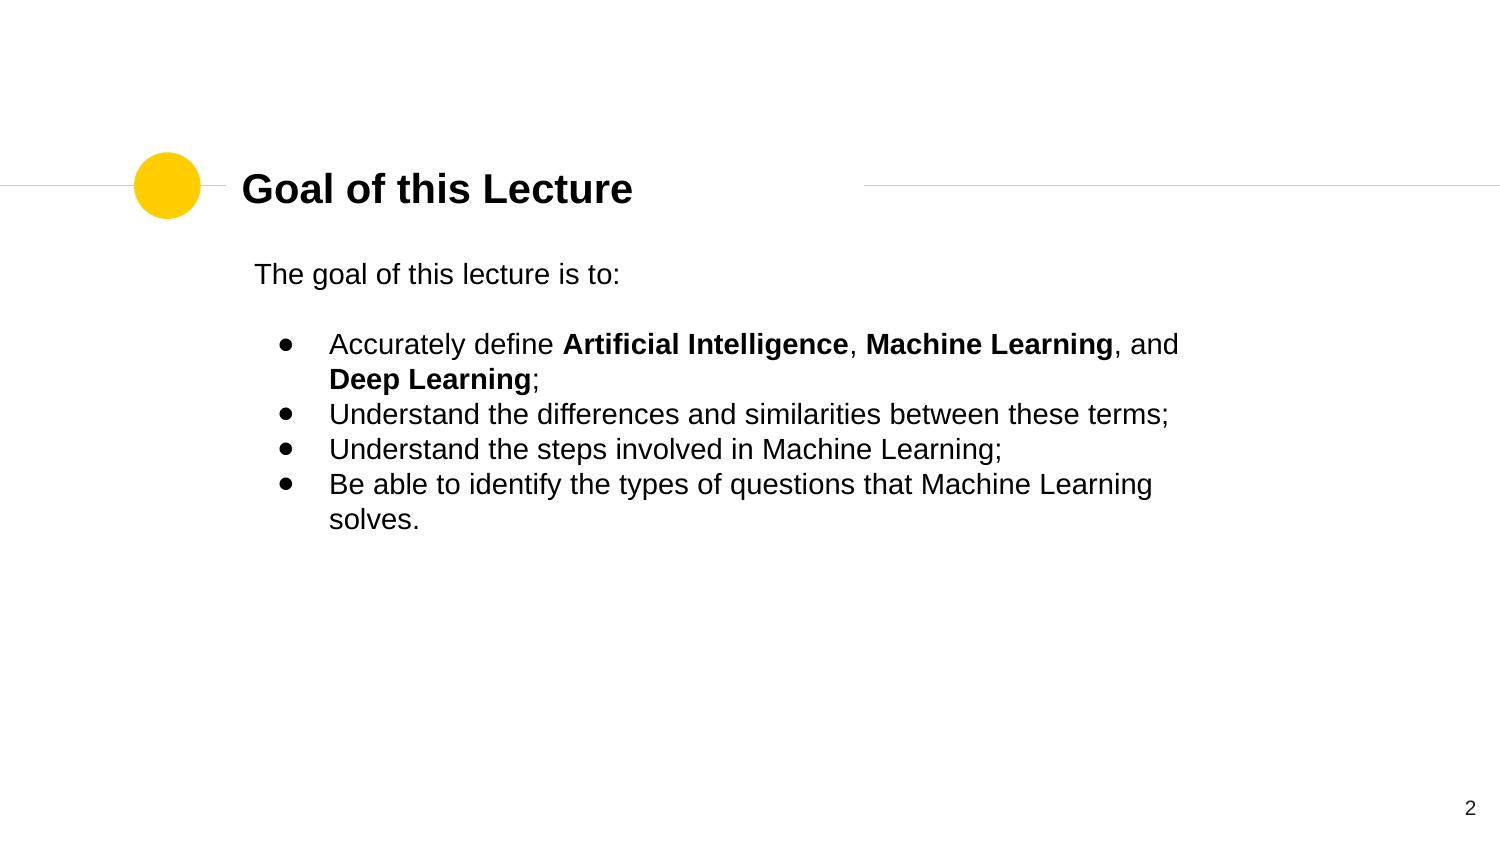

# Goal of this Lecture
The goal of this lecture is to:

Accurately define Artificial Intelligence, Machine Learning, and Deep Learning;
Understand the differences and similarities between these terms;
Understand the steps involved in Machine Learning;
Be able to identify the types of questions that Machine Learning solves.
2